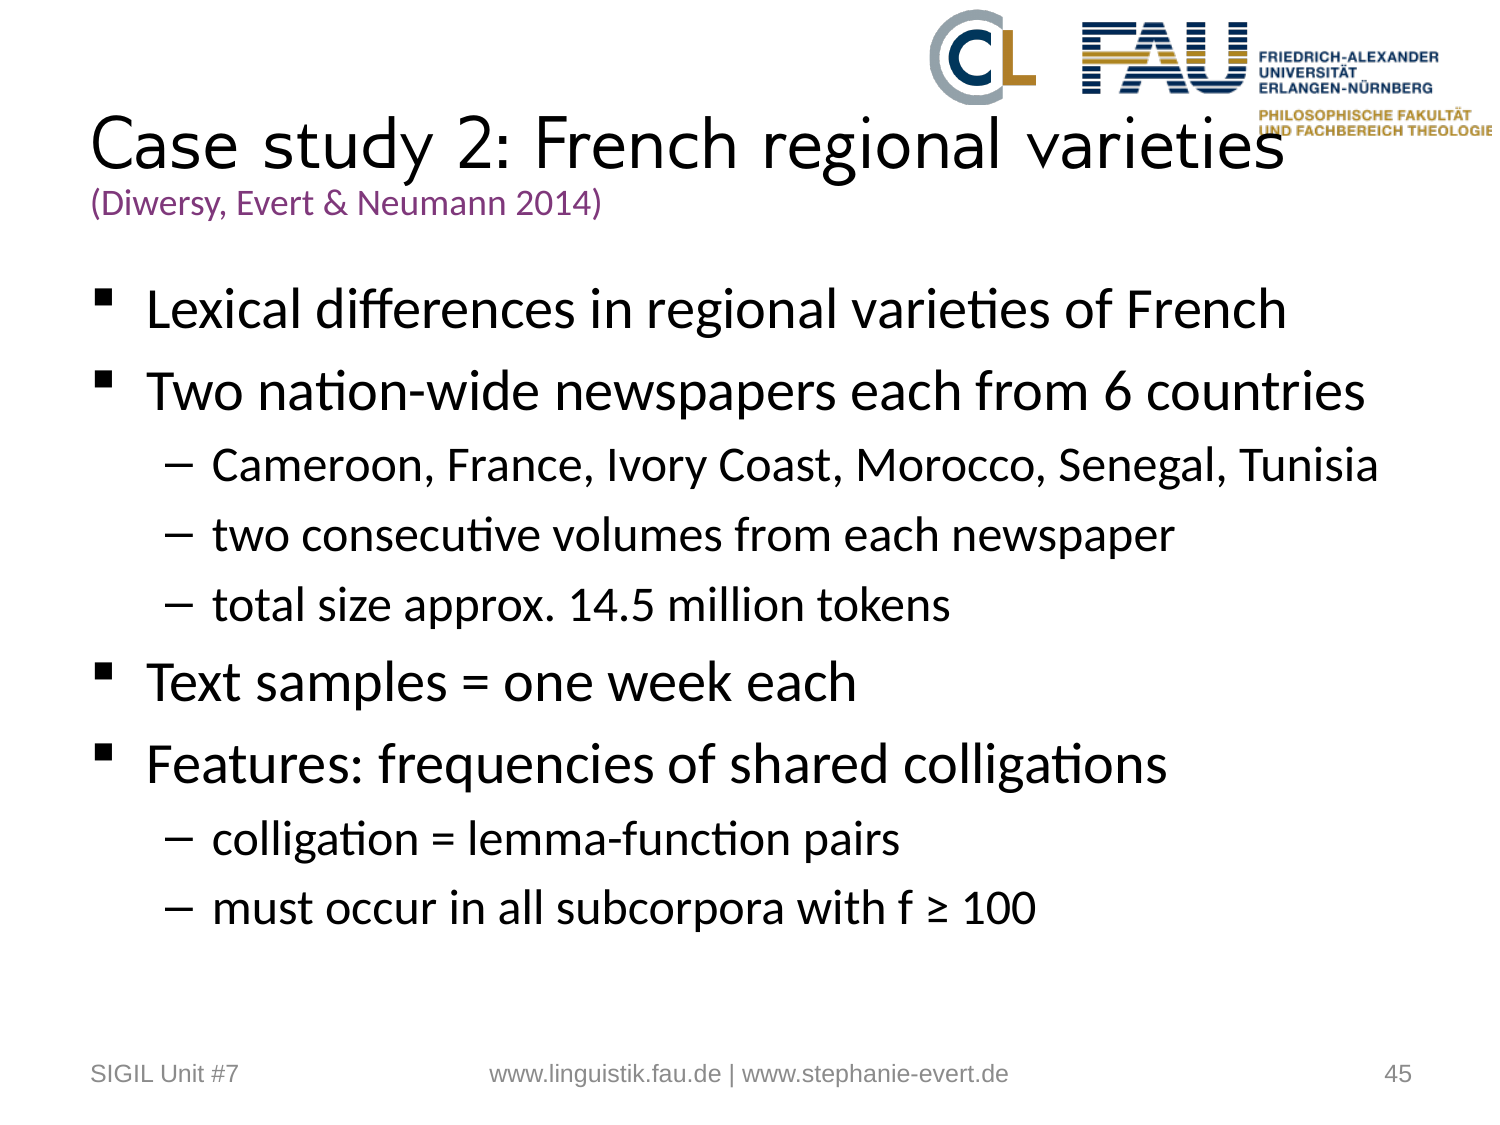

# Case study 2: French regional varieties
(Diwersy, Evert & Neumann 2014)
Lexical differences in regional varieties of French
Two nation-wide newspapers each from 6 countries
Cameroon, France, Ivory Coast, Morocco, Senegal, Tunisia
two consecutive volumes from each newspaper
total size approx. 14.5 million tokens
Text samples = one week each
Features: frequencies of shared colligations
colligation = lemma-function pairs
must occur in all subcorpora with f ≥ 100
SIGIL Unit #7
www.linguistik.fau.de | www.stephanie-evert.de
45